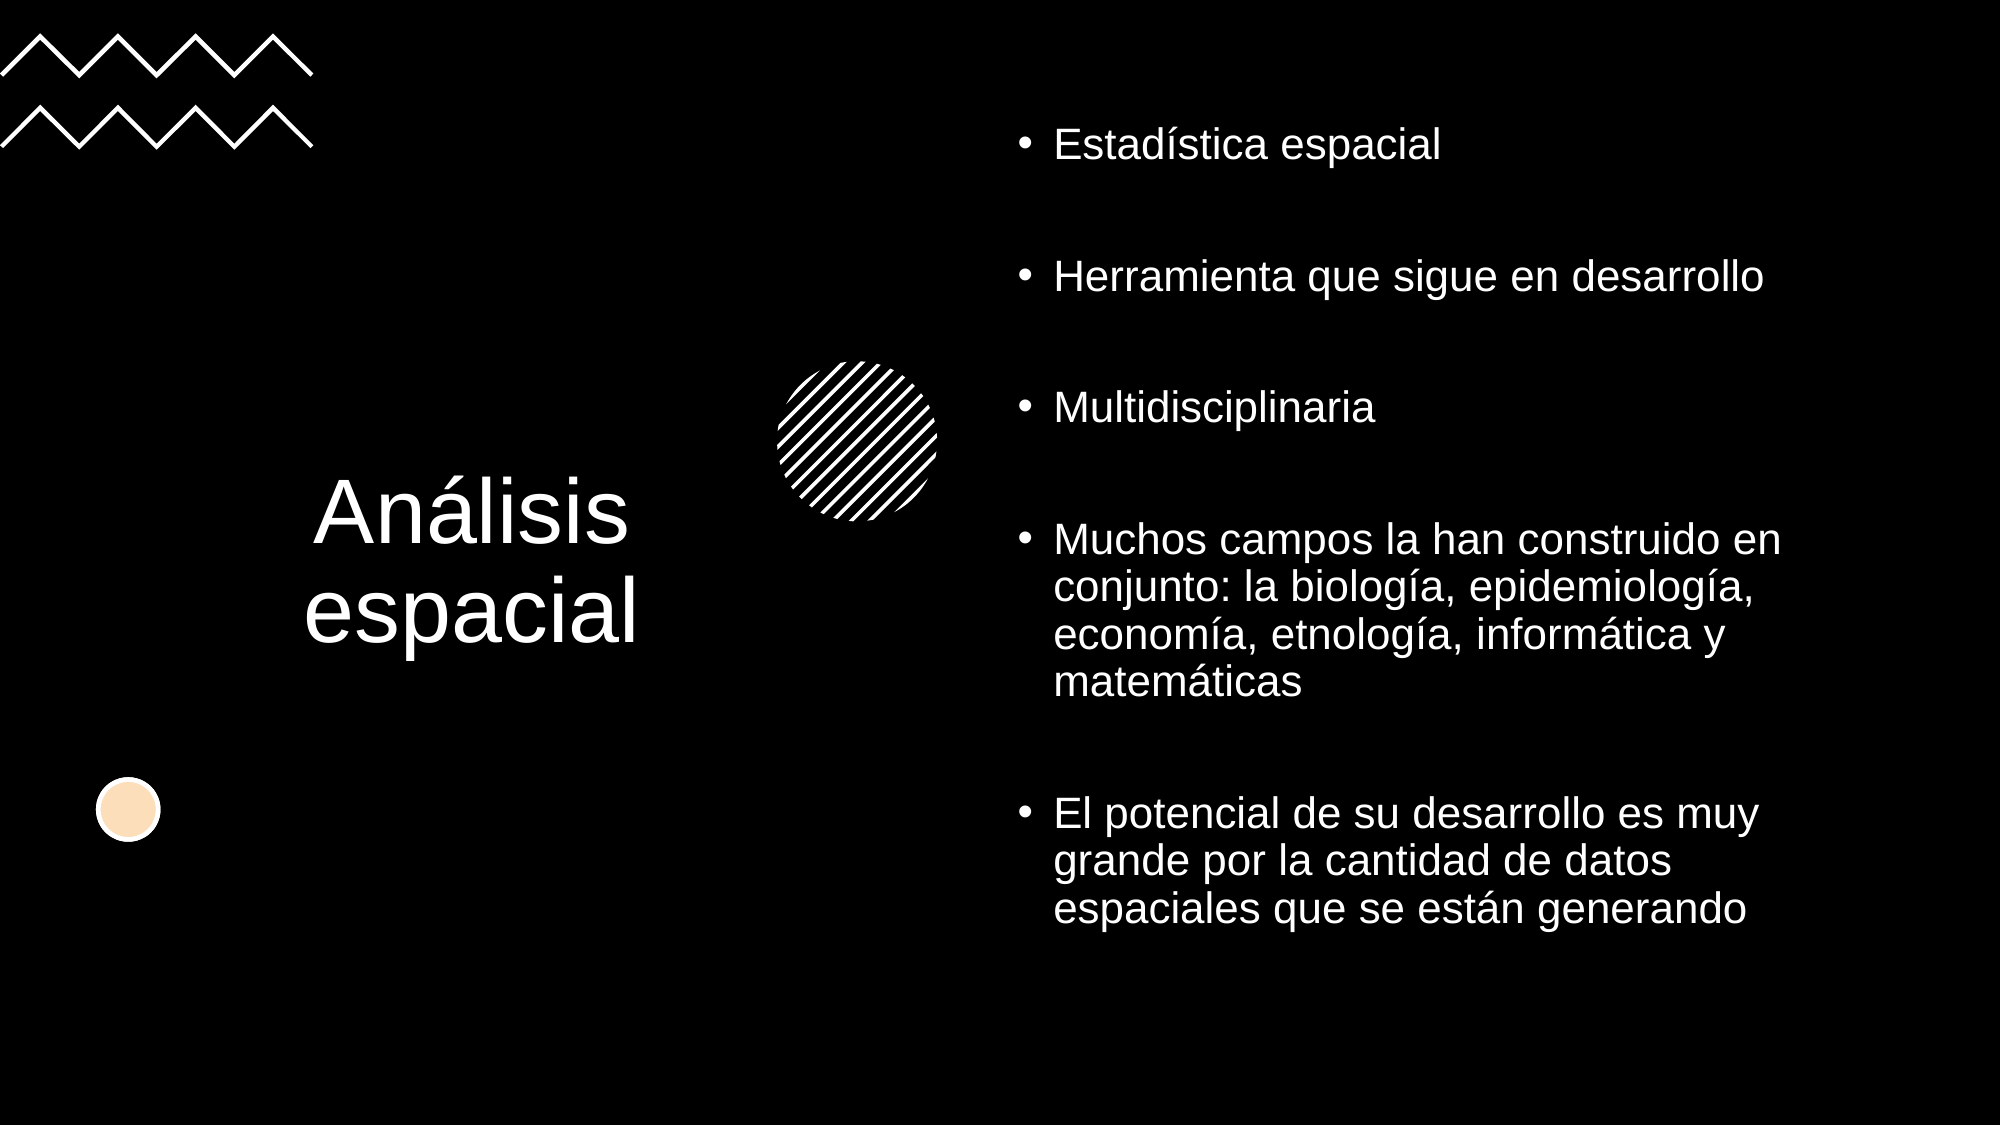

# Análisis espacial
Estadística espacial

Herramienta que sigue en desarrollo

Multidisciplinaria

Muchos campos la han construido en conjunto: la biología, epidemiología, economía, etnología, informática y matemáticas

El potencial de su desarrollo es muy grande por la cantidad de datos espaciales que se están generando